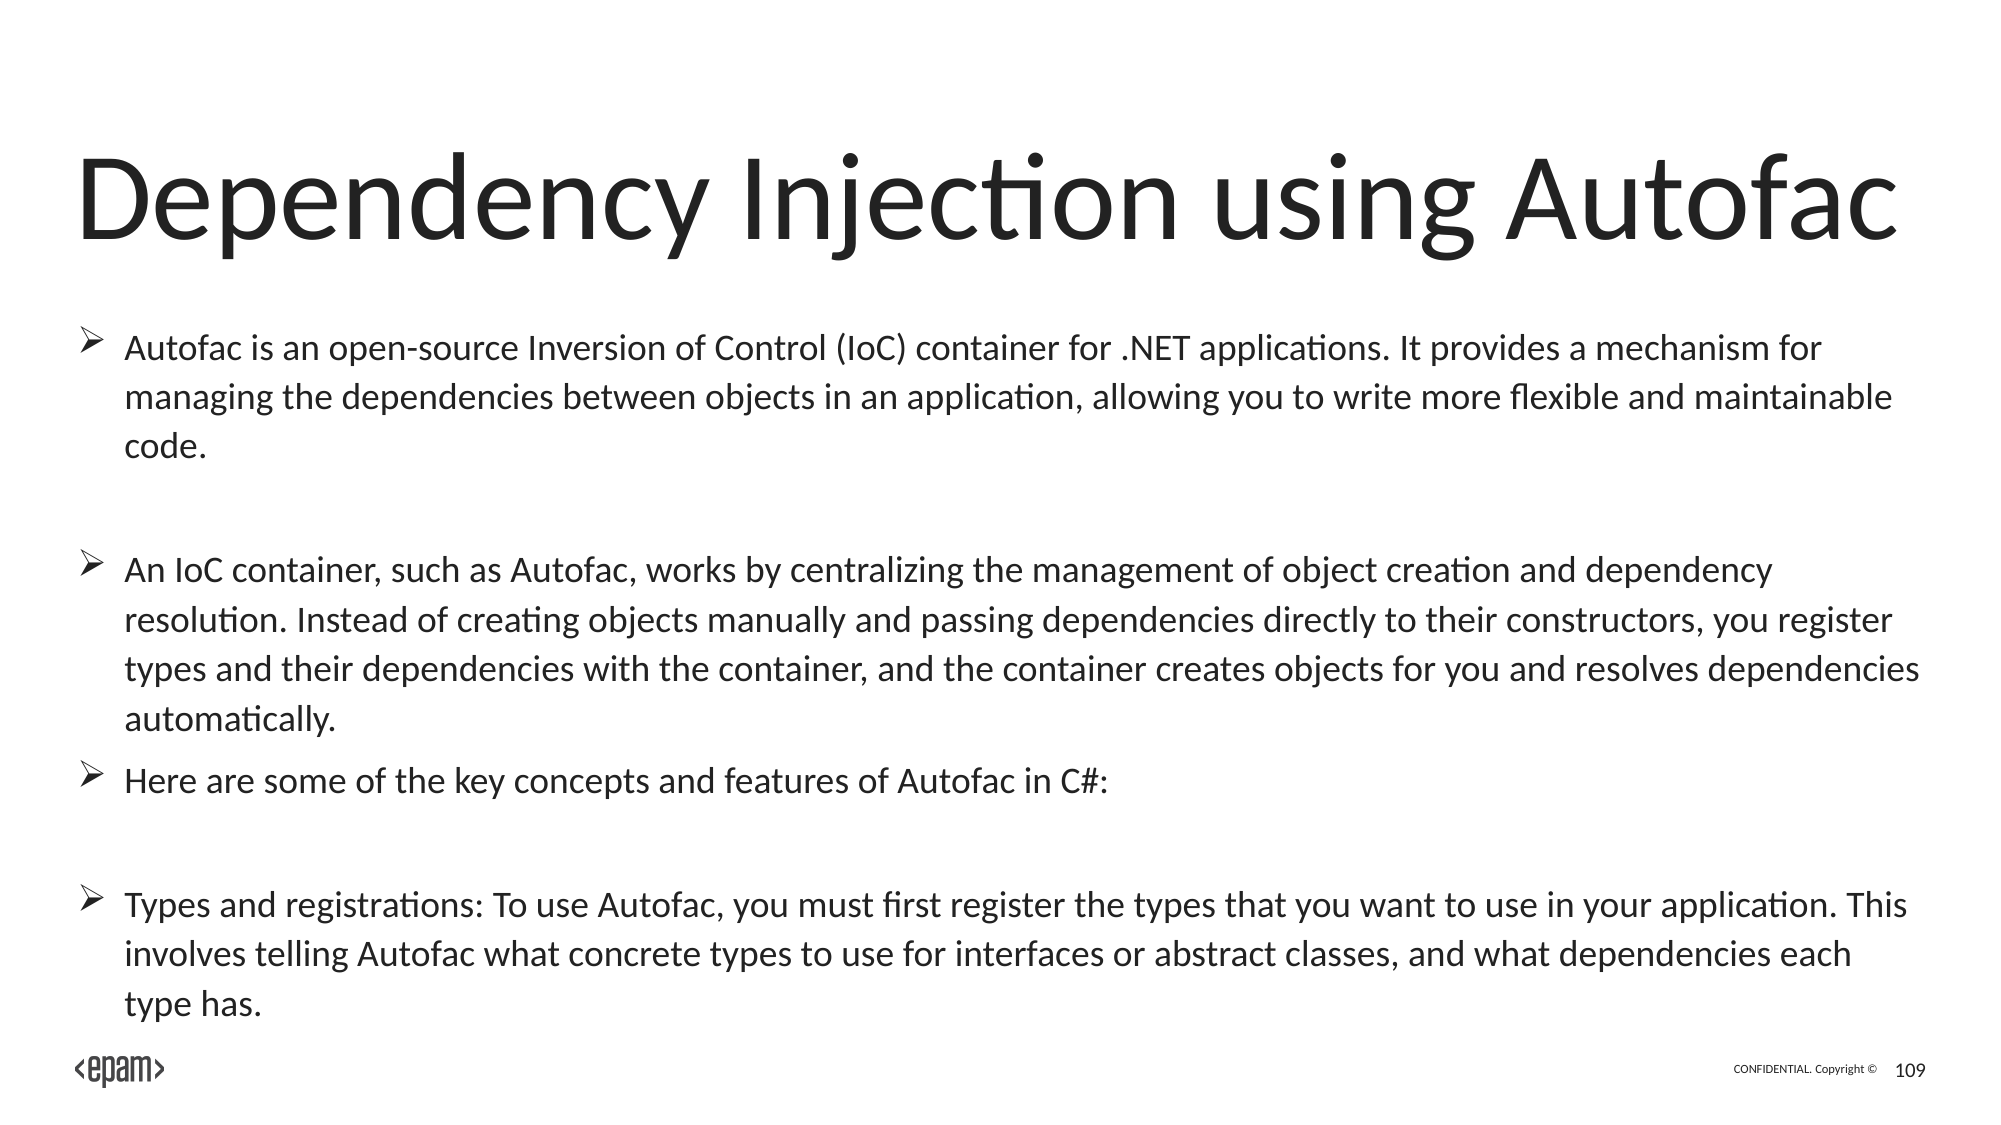

# Dependency Injection using Autofac
Autofac is an open-source Inversion of Control (IoC) container for .NET applications. It provides a mechanism for managing the dependencies between objects in an application, allowing you to write more flexible and maintainable code.

An IoC container, such as Autofac, works by centralizing the management of object creation and dependency resolution. Instead of creating objects manually and passing dependencies directly to their constructors, you register types and their dependencies with the container, and the container creates objects for you and resolves dependencies automatically.
Here are some of the key concepts and features of Autofac in C#:

Types and registrations: To use Autofac, you must first register the types that you want to use in your application. This involves telling Autofac what concrete types to use for interfaces or abstract classes, and what dependencies each type has.